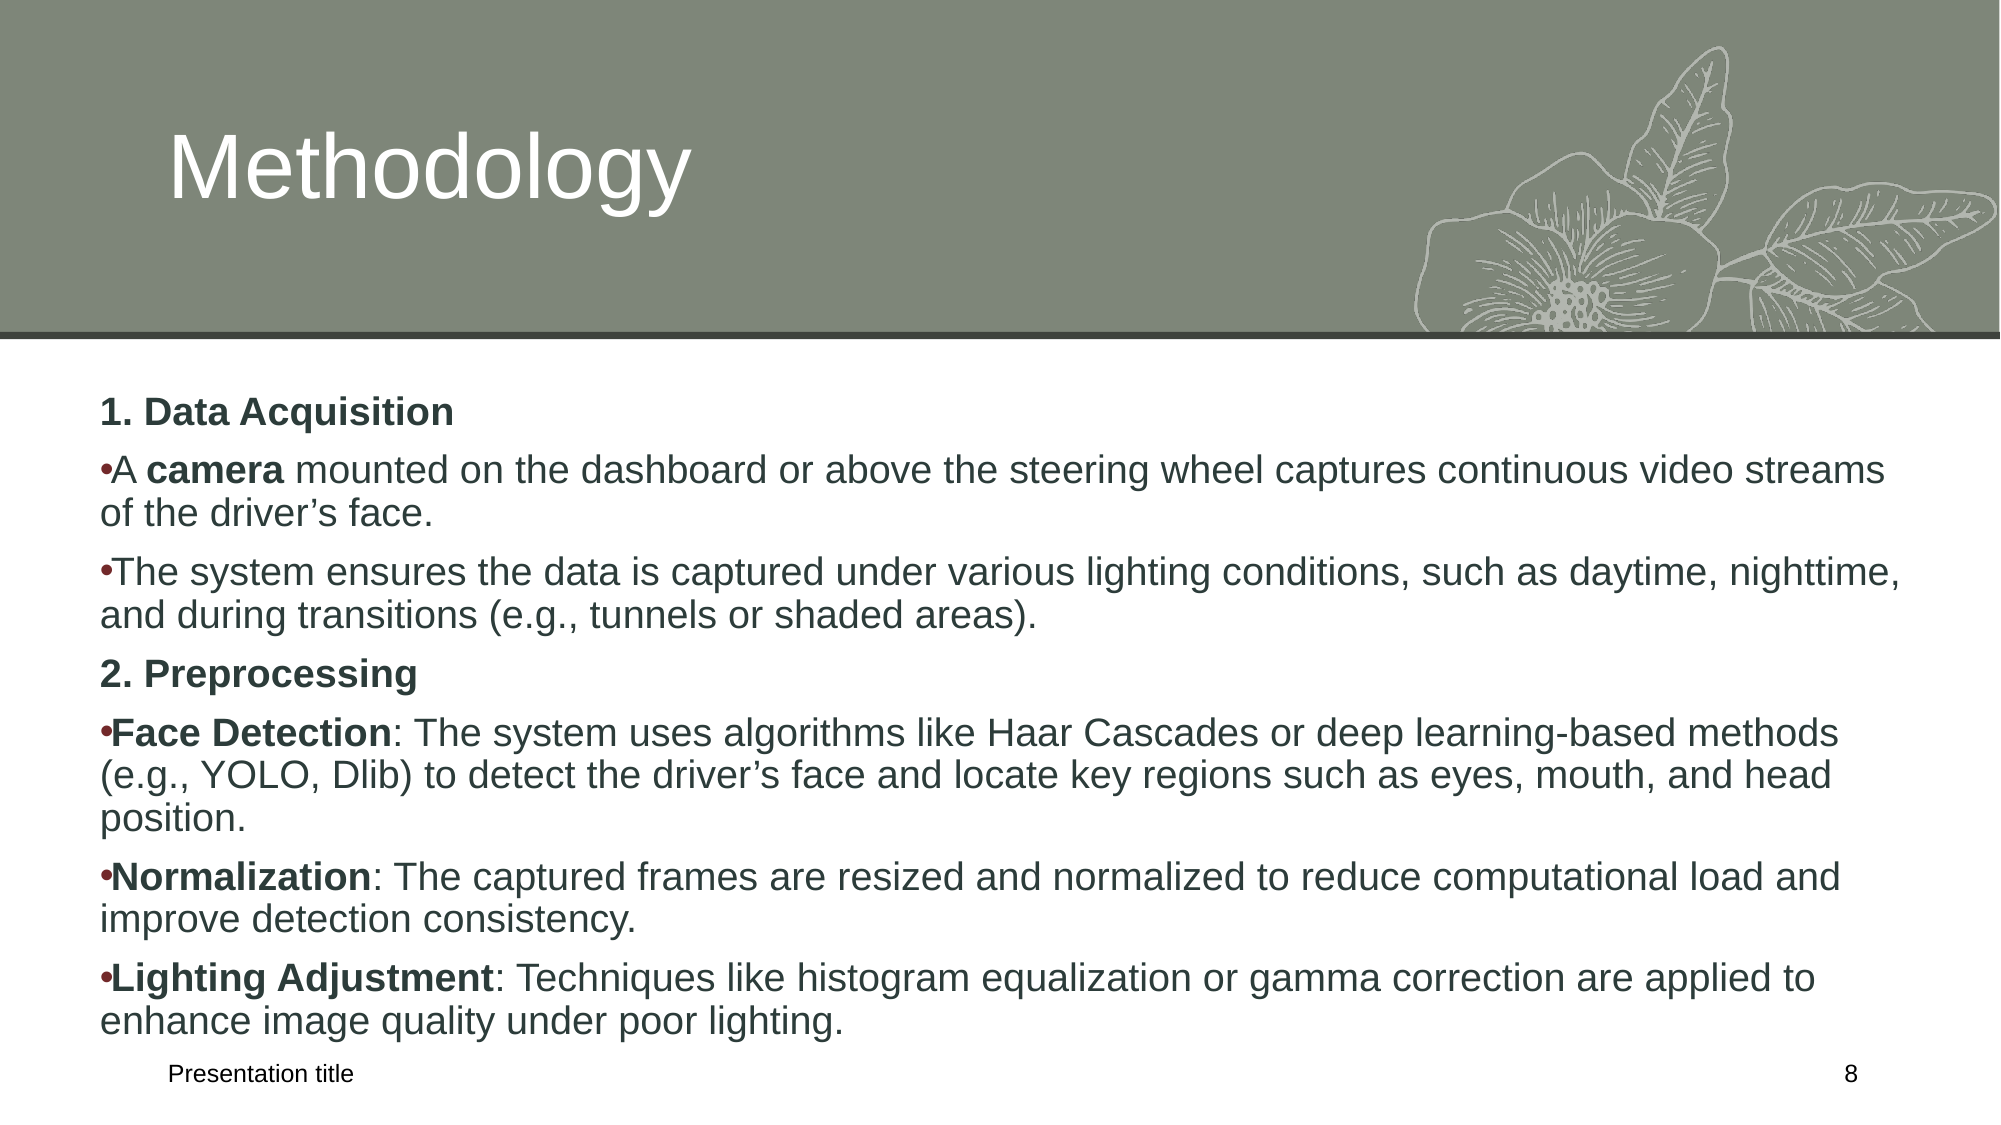

# Methodology
1. Data Acquisition
A camera mounted on the dashboard or above the steering wheel captures continuous video streams of the driver’s face.
The system ensures the data is captured under various lighting conditions, such as daytime, nighttime, and during transitions (e.g., tunnels or shaded areas).
2. Preprocessing
Face Detection: The system uses algorithms like Haar Cascades or deep learning-based methods (e.g., YOLO, Dlib) to detect the driver’s face and locate key regions such as eyes, mouth, and head position.
Normalization: The captured frames are resized and normalized to reduce computational load and improve detection consistency.
Lighting Adjustment: Techniques like histogram equalization or gamma correction are applied to enhance image quality under poor lighting.

Presentation title
8